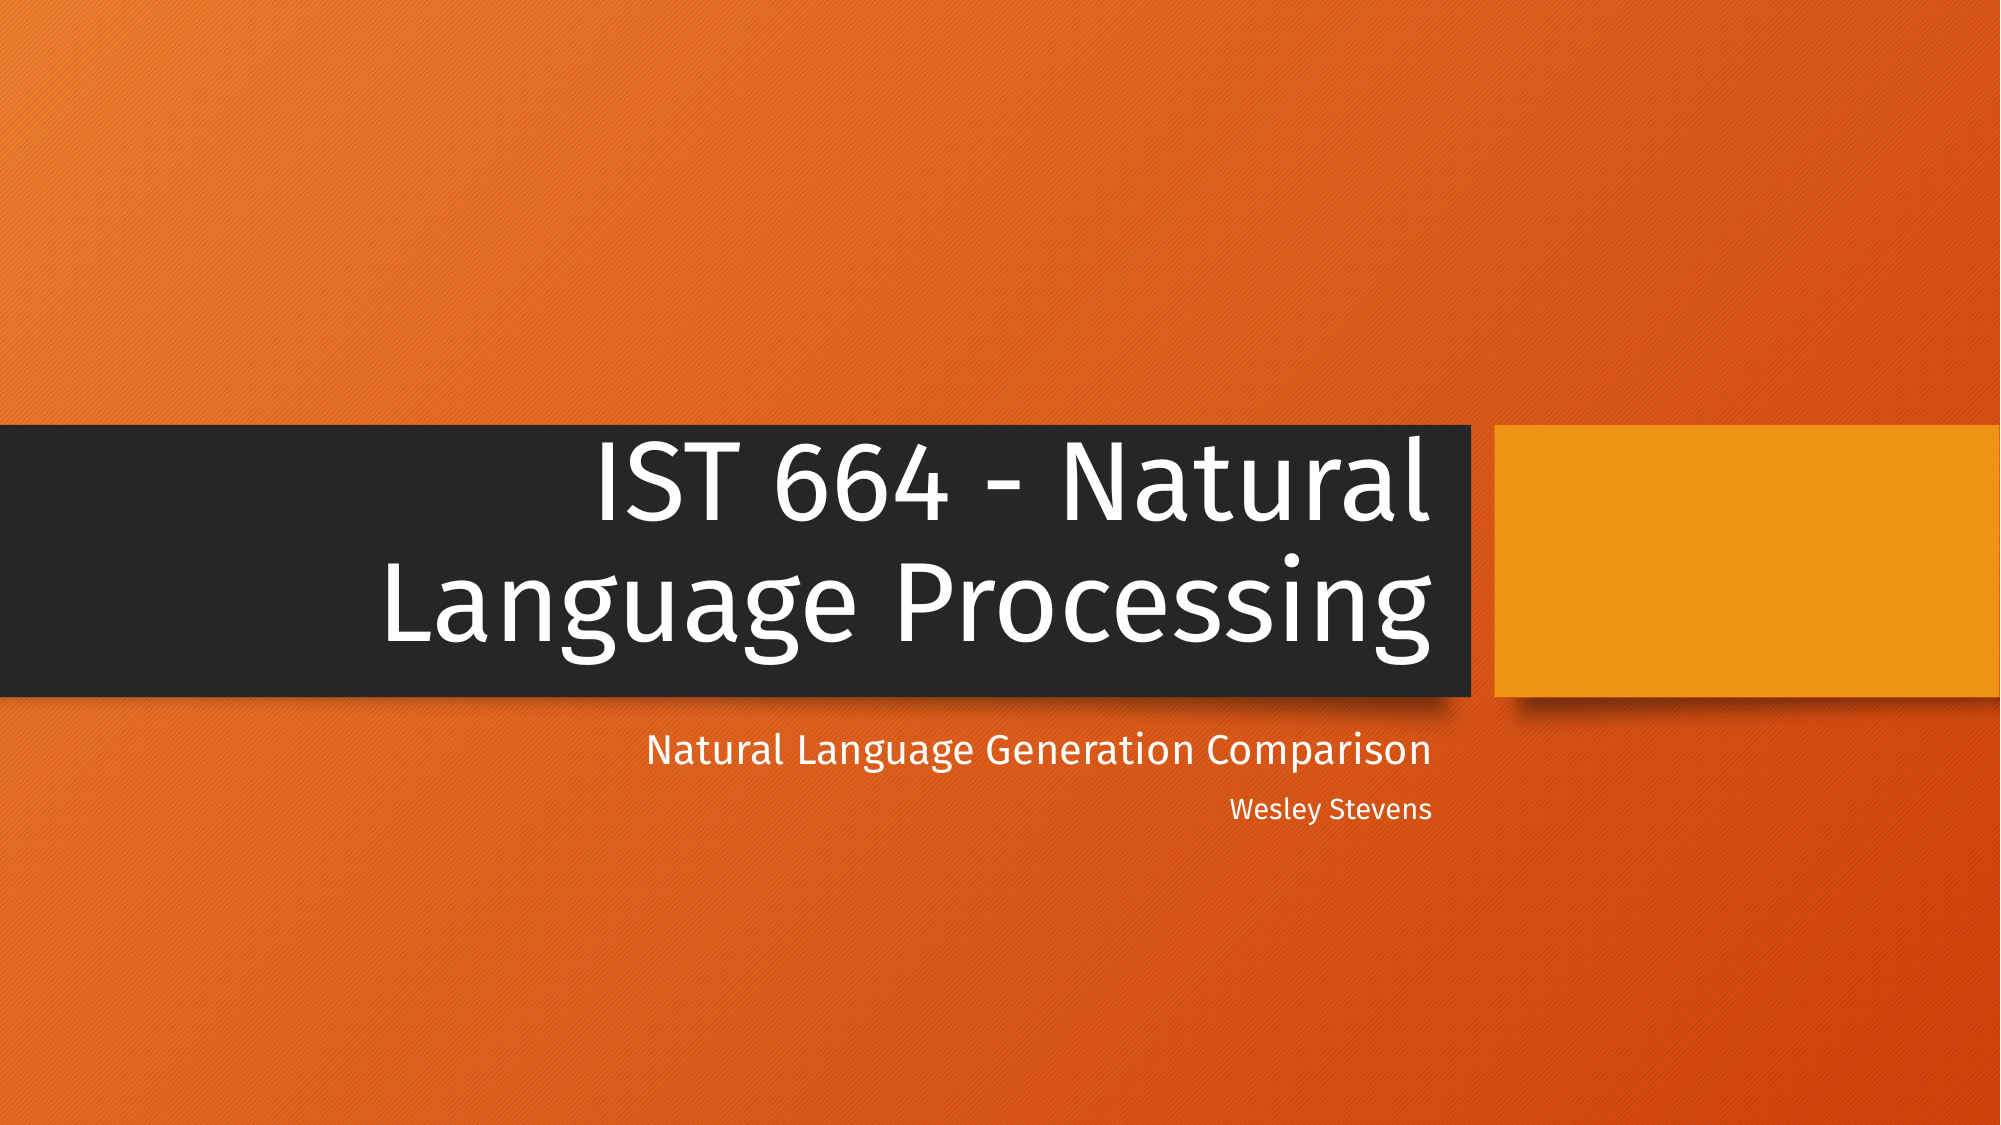

# IST 664 - Natural Language Processing
Natural Language Generation Comparison
Wesley Stevens